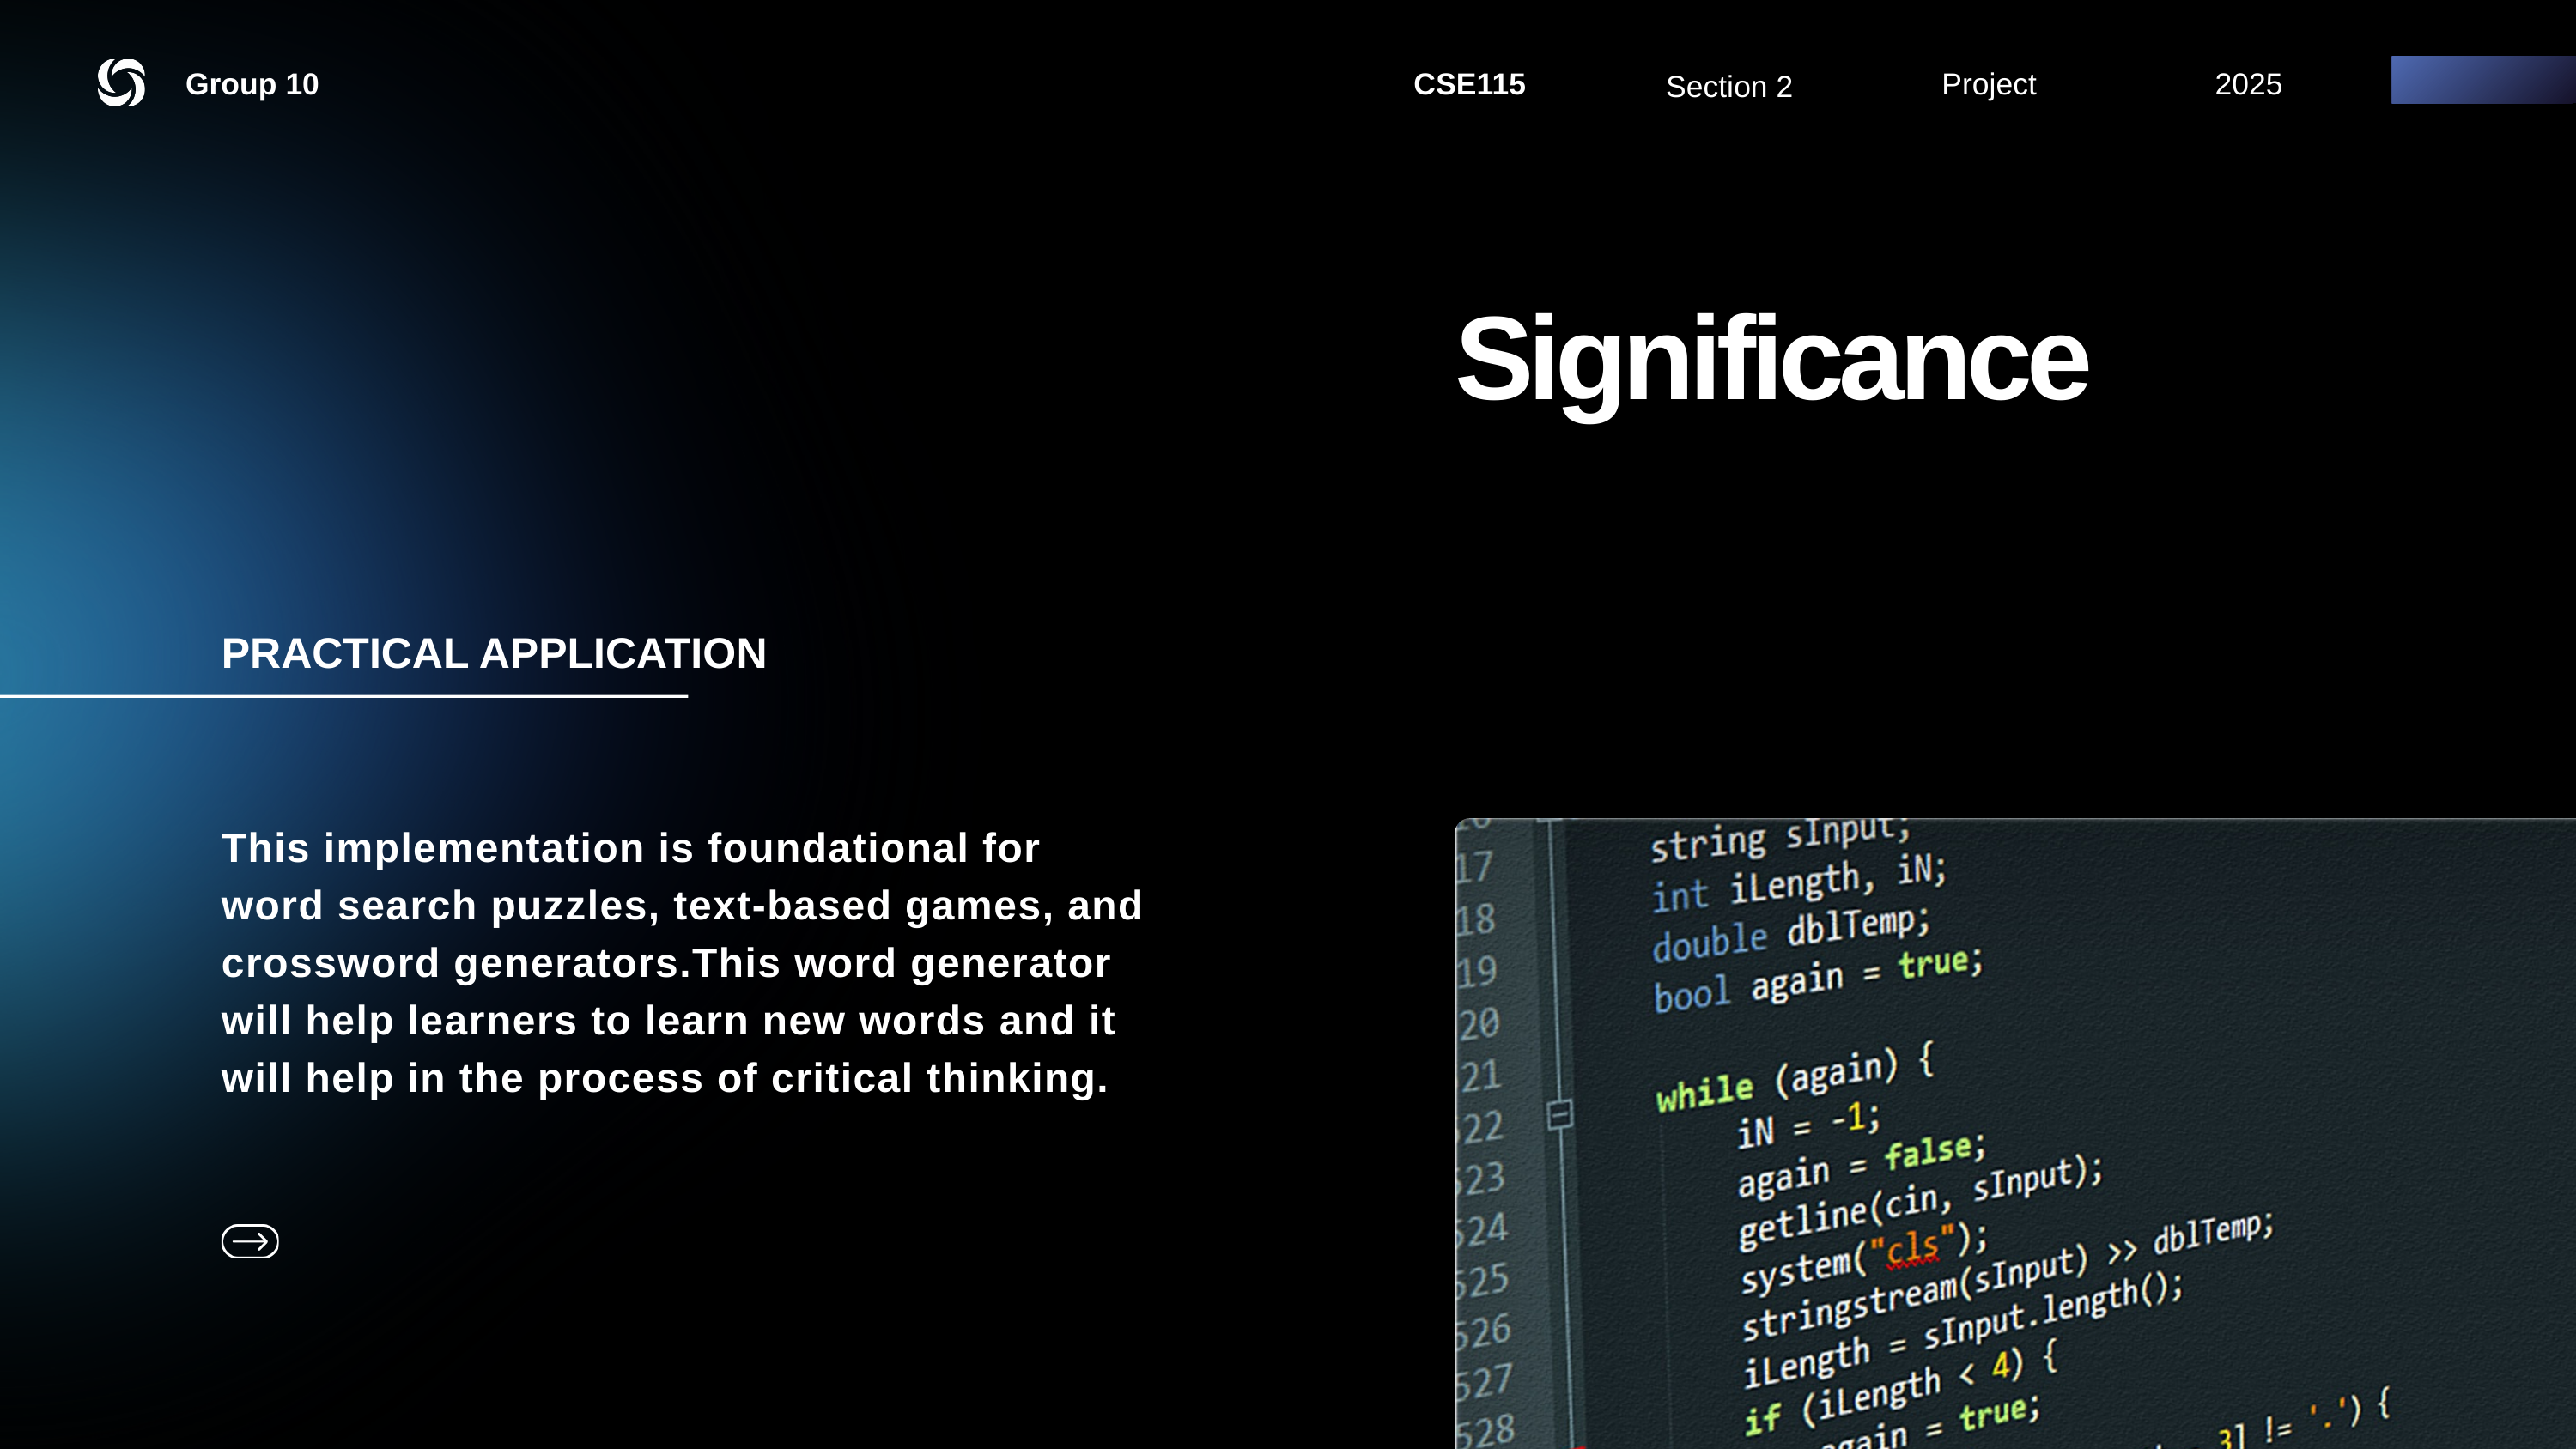

Group 10
CSE115
Project
2025

Section 2
Significance
PRACTICAL APPLICATION

This implementation is foundational for word search puzzles, text-based games, and crossword generators.This word generator will help learners to learn new words and it will help in the process of critical thinking.